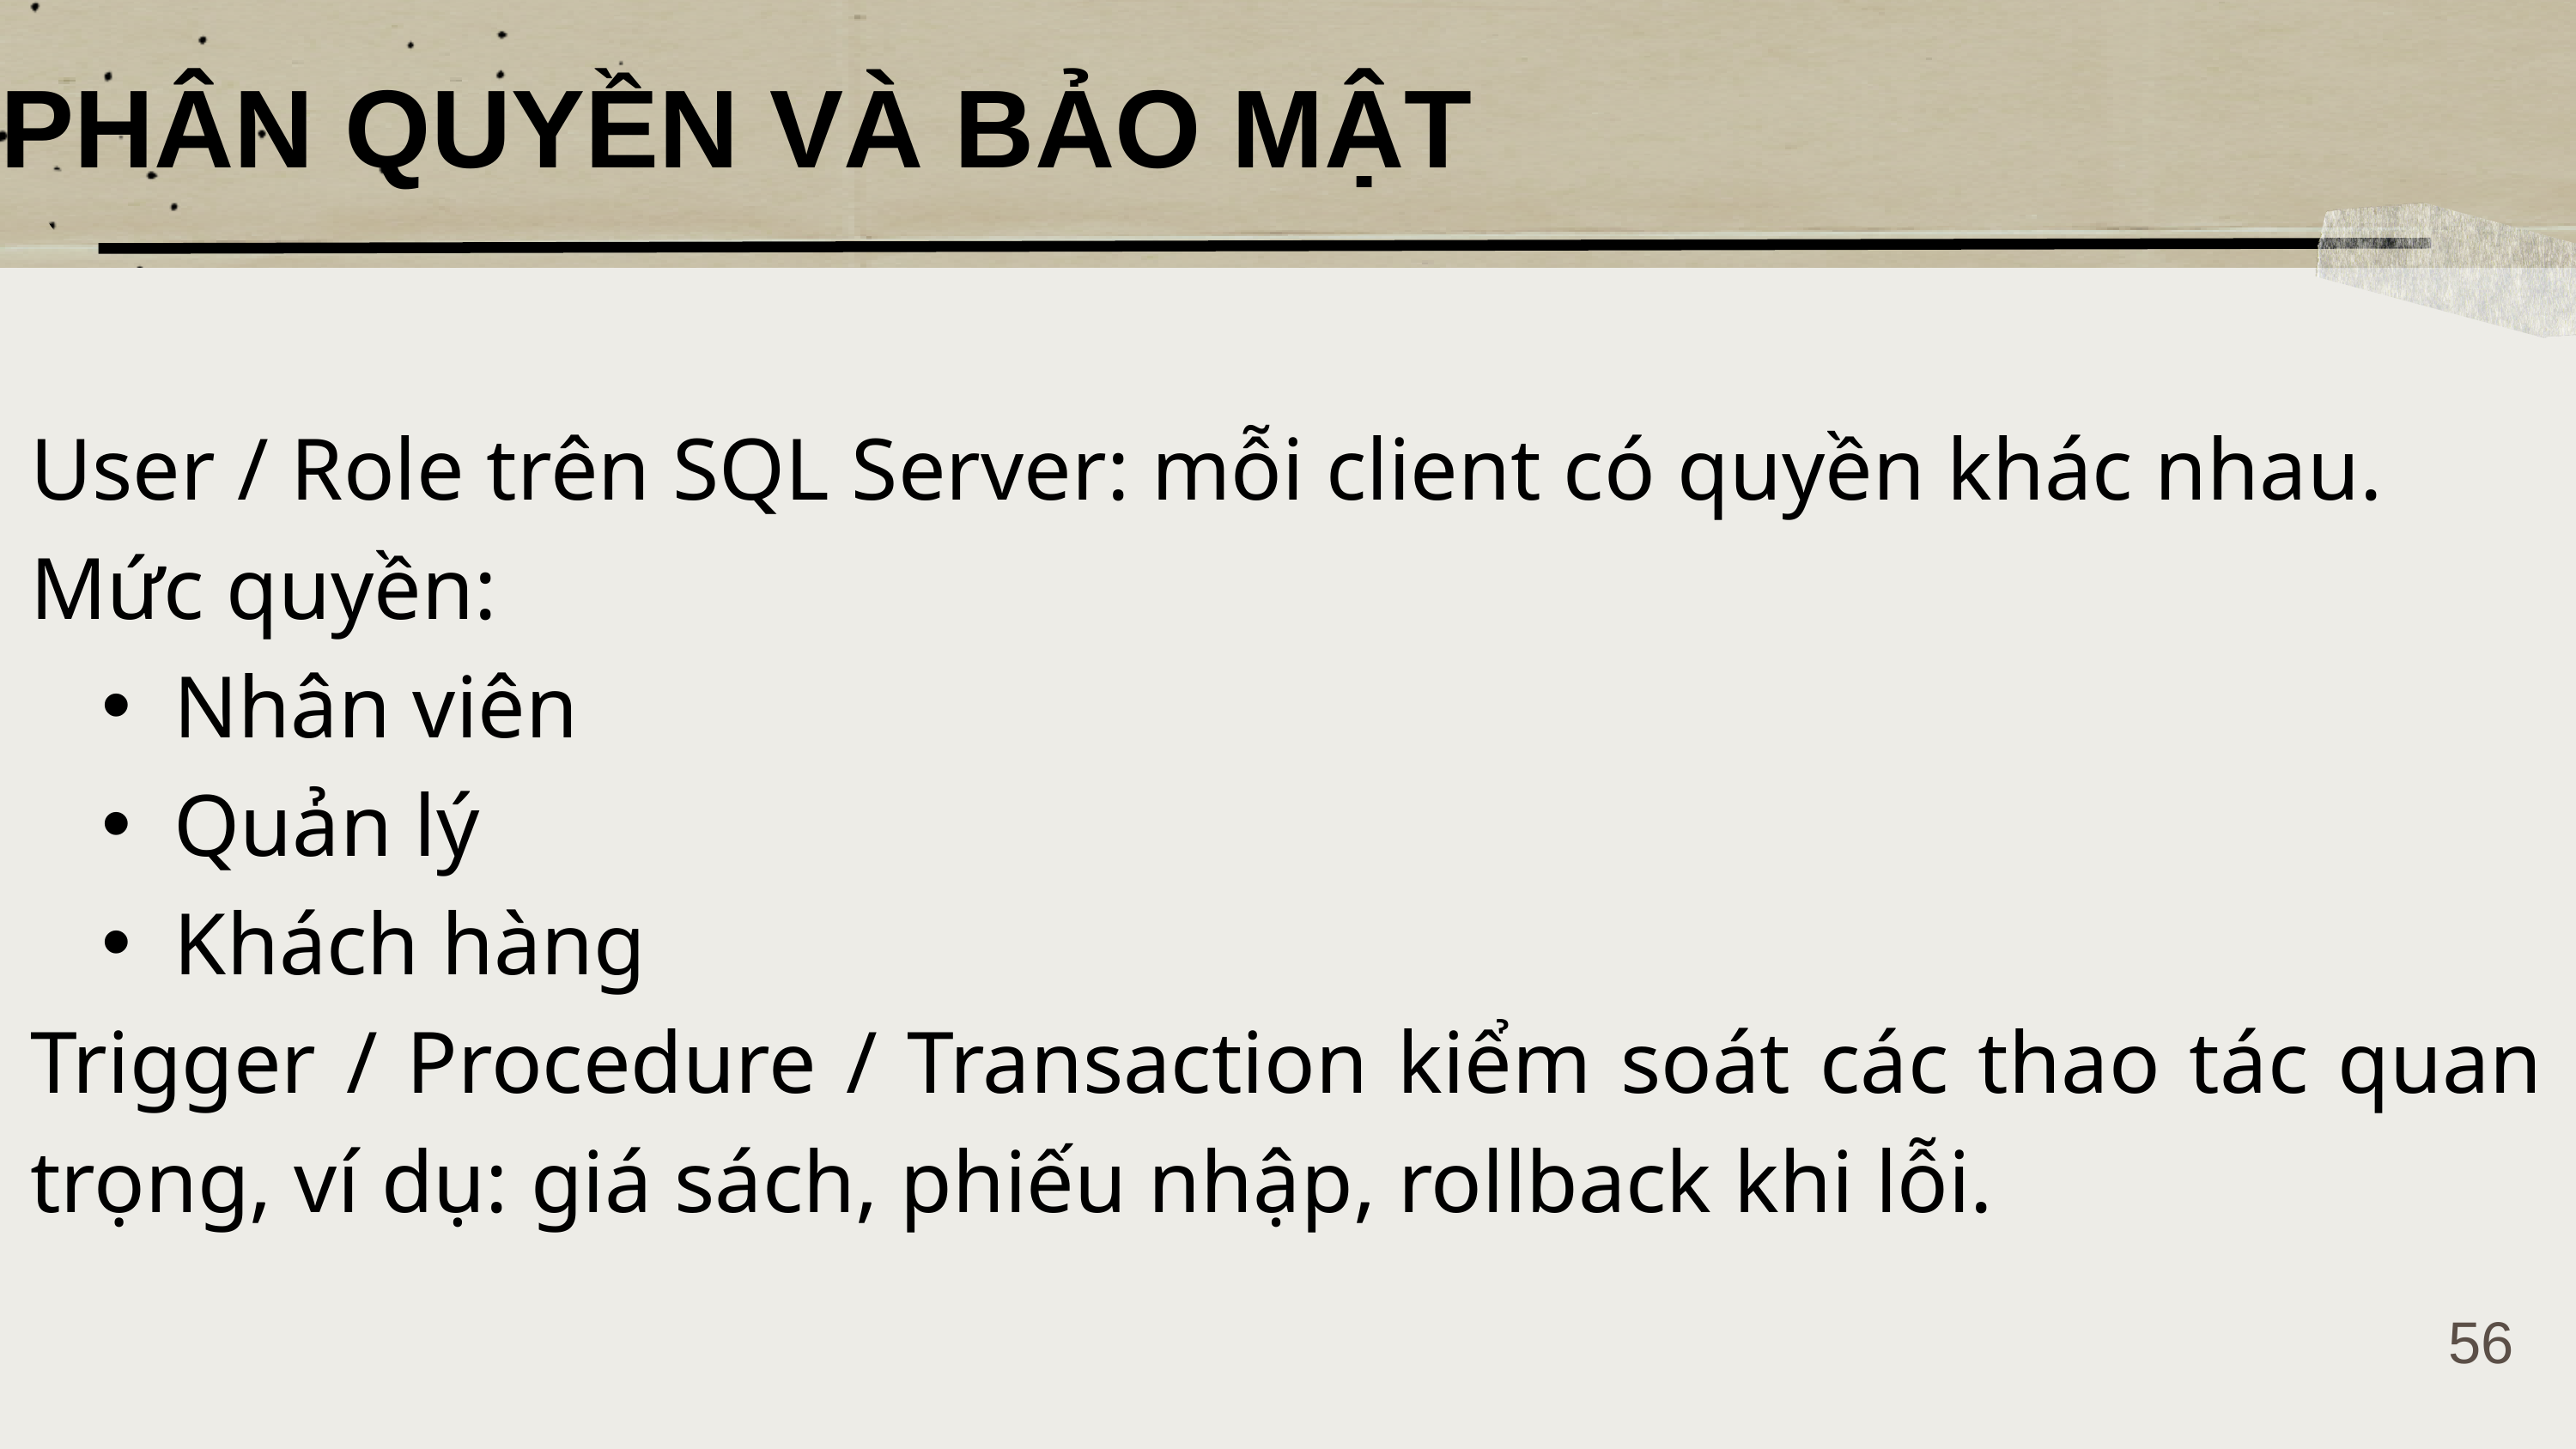

PHÂN QUYỀN VÀ BẢO MẬT

User / Role trên SQL Server: mỗi client có quyền khác nhau.
Mức quyền:
Nhân viên
Quản lý
Khách hàng
Trigger / Procedure / Transaction kiểm soát các thao tác quan trọng, ví dụ: giá sách, phiếu nhập, rollback khi lỗi.
56